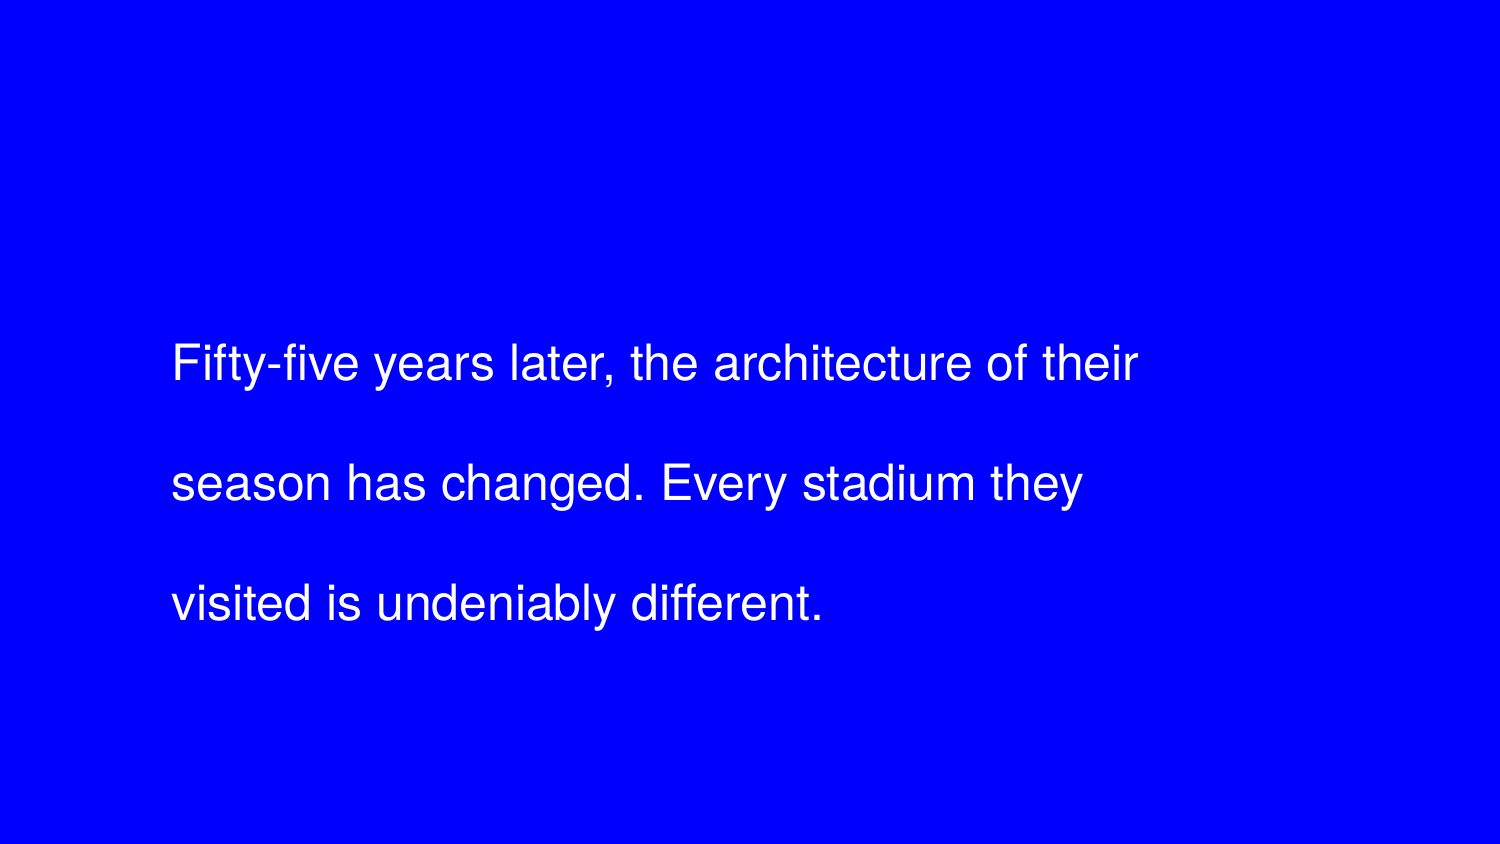

Fifty-five years later, the architecture of their season has changed. Every stadium they visited is undeniably different.